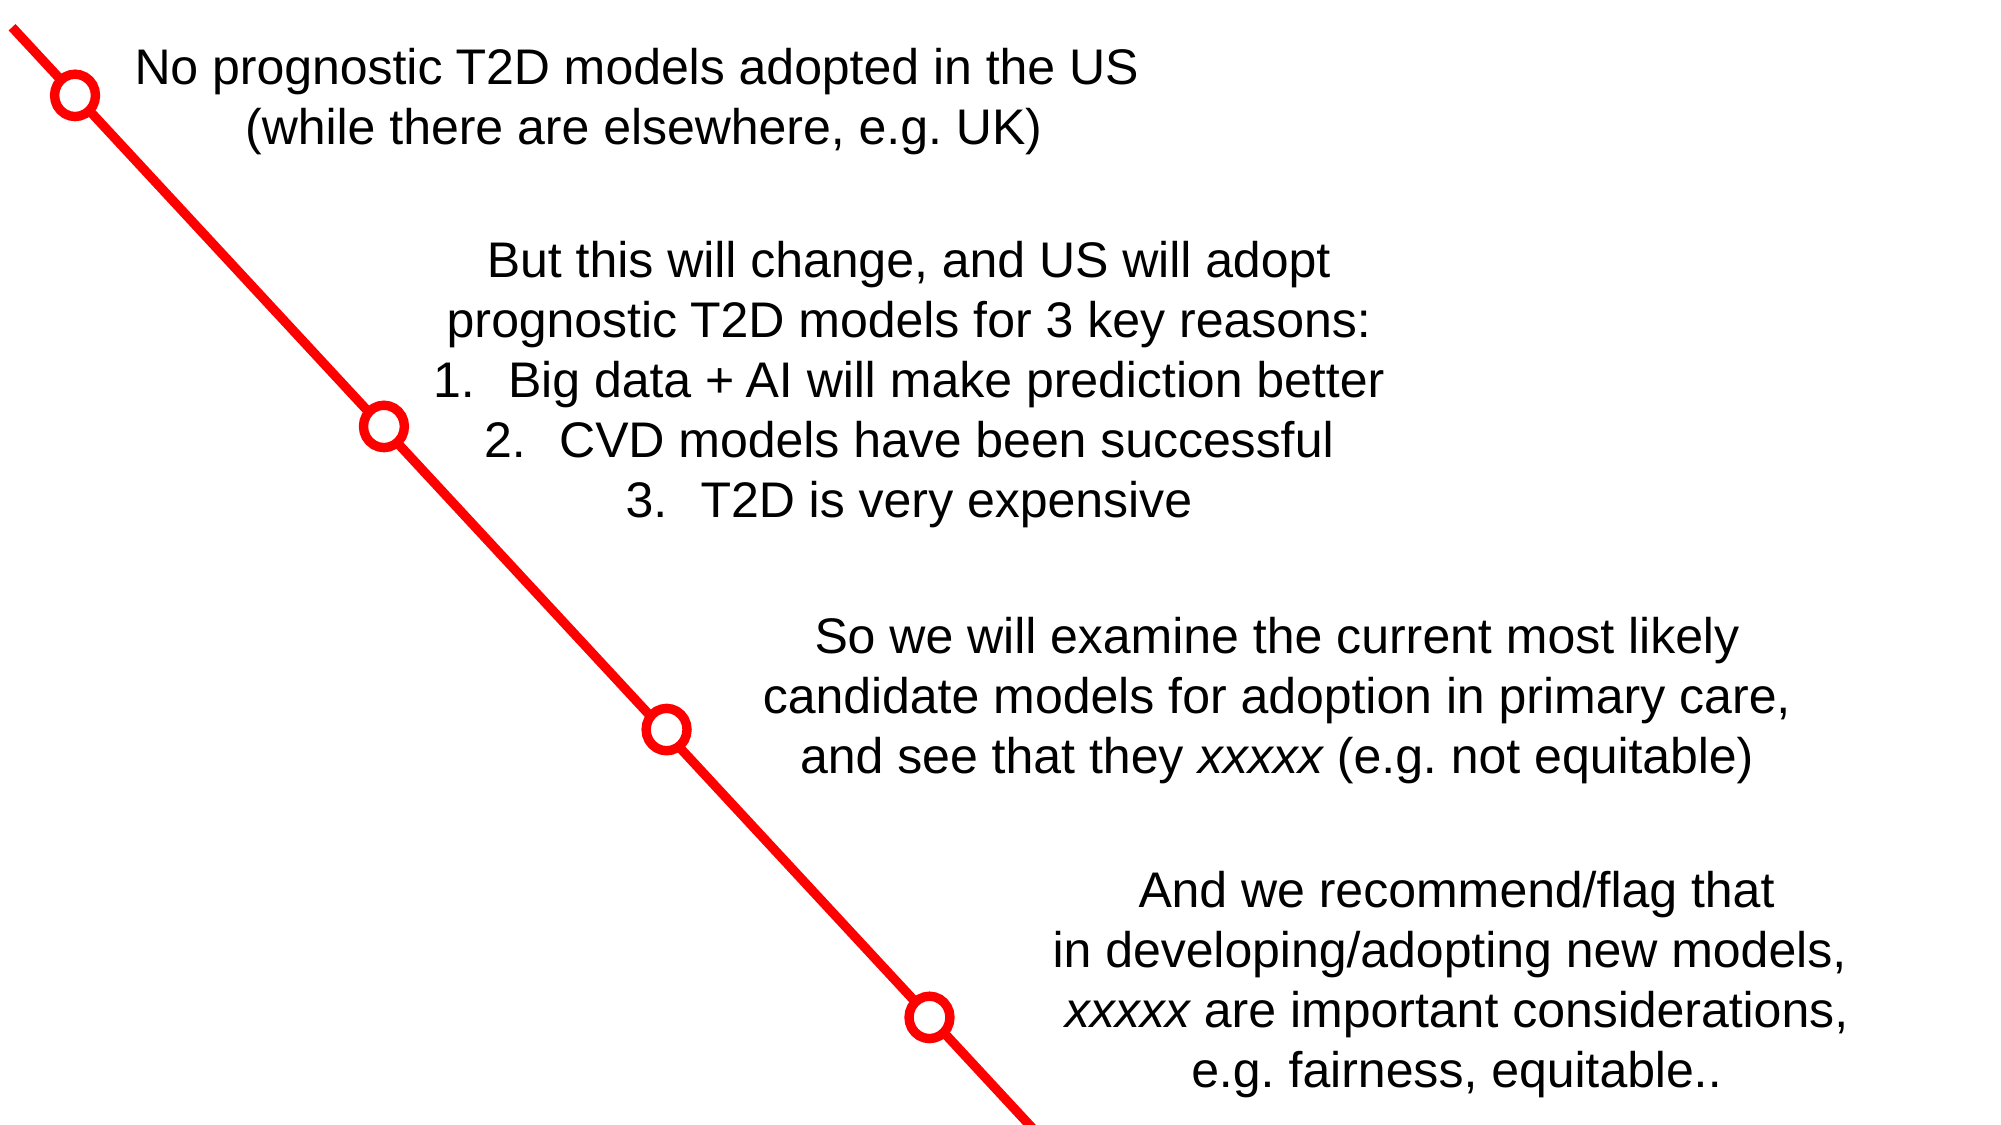

No prognostic T2D models adopted in the US
(while there are elsewhere, e.g. UK)

But this will change, and US will adopt
prognostic T2D models for 3 key reasons:
Big data + AI will make prediction better
CVD models have been successful
T2D is very expensive

So we will examine the current most likely
candidate models for adoption in primary care,
and see that they xxxxx (e.g. not equitable)

And we recommend/flag that
in developing/adopting new models,
xxxxx are important considerations,
e.g. fairness, equitable..